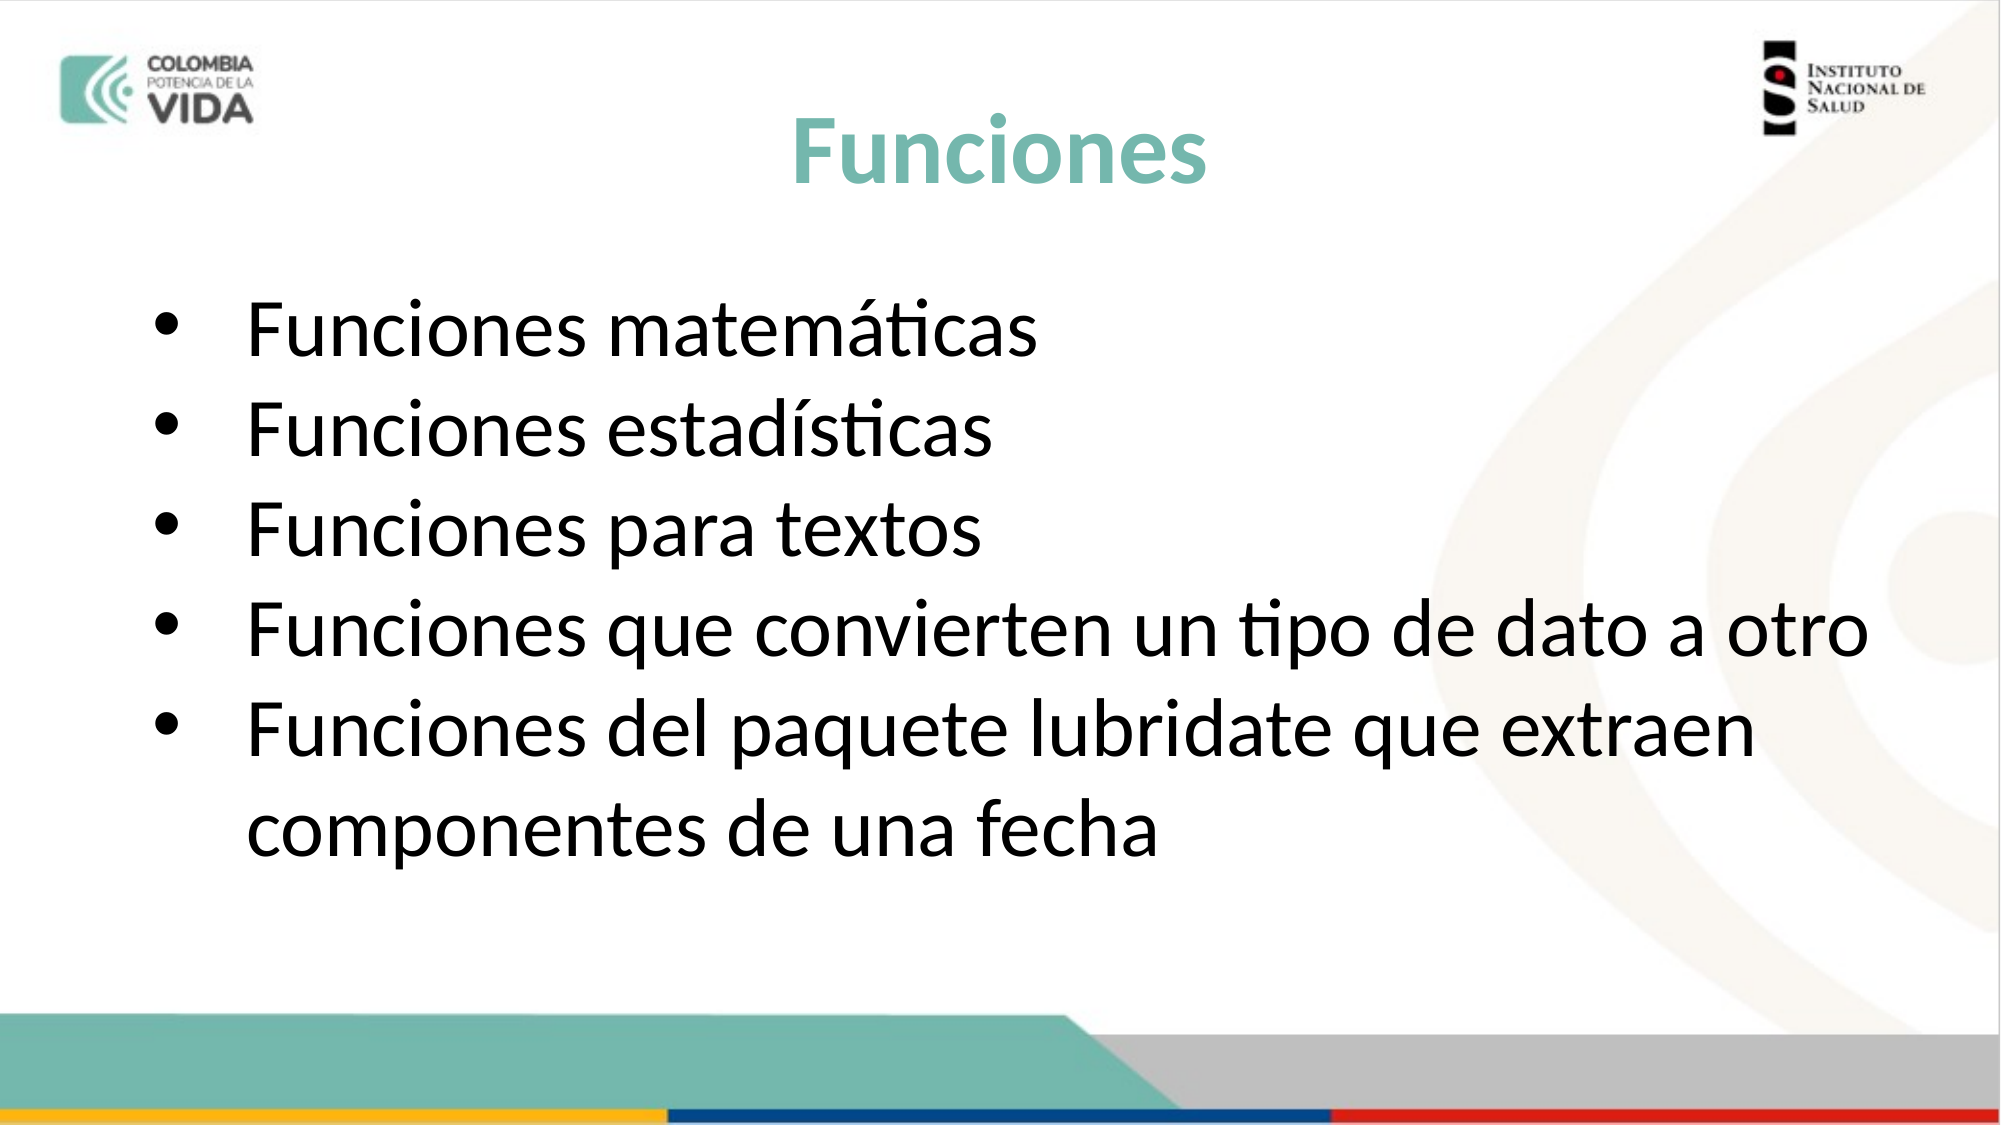

# Funciones
Funciones matemáticas
Funciones estadísticas
Funciones para textos
Funciones que convierten un tipo de dato a otro
Funciones del paquete lubridate que extraen componentes de una fecha